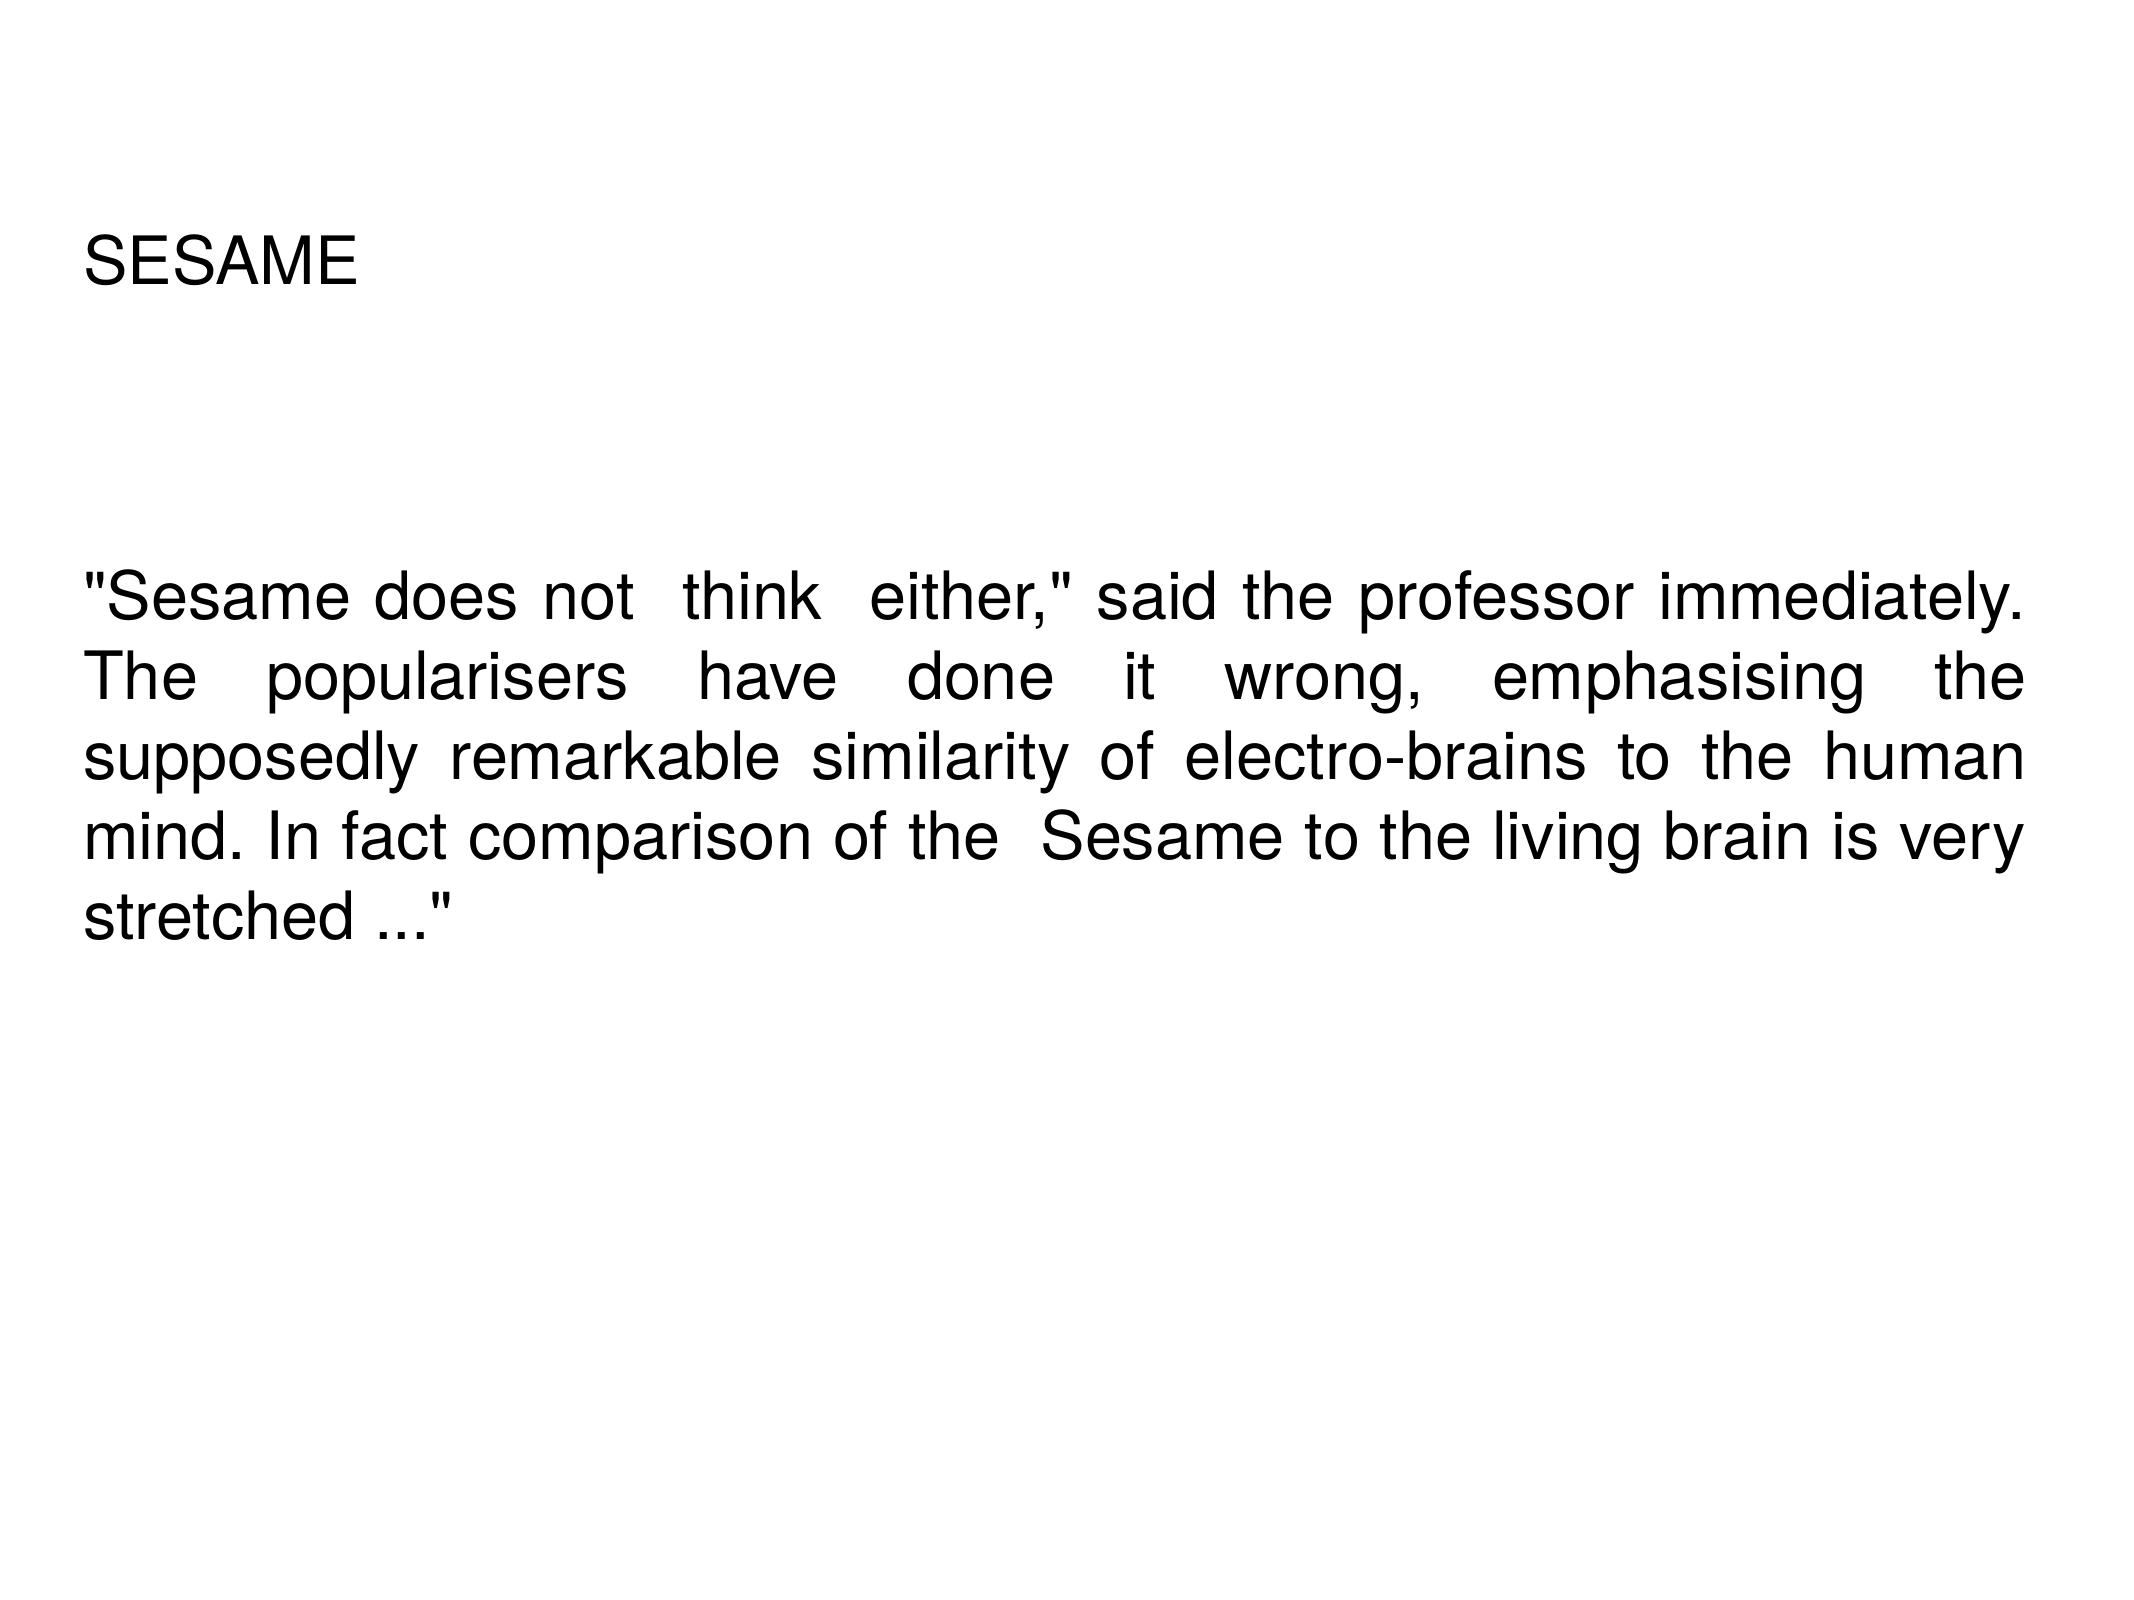

SESAME

"Sesame does not  think  either," said the professor immediately. The popularisers have done it wrong, emphasising the supposedly remarkable similarity of electro-brains to the human mind. In fact comparison of the  Sesame to the living brain is very stretched ..."